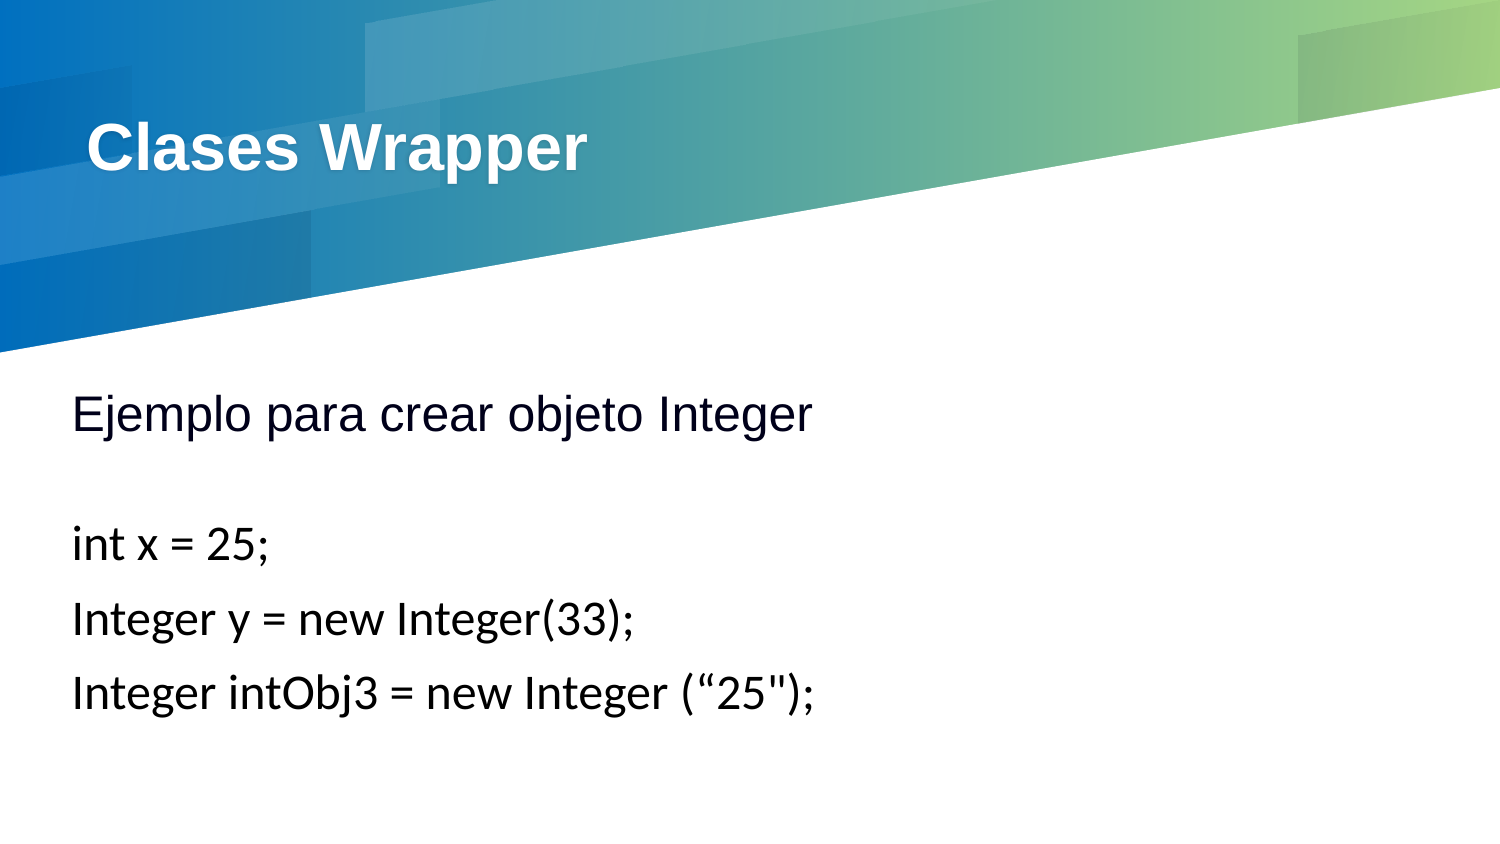

# Clases Wrapper

Ejemplo para crear objeto Integer

int x = 25;
Integer y = new Integer(33);
Integer intObj3 = new Integer (“25");